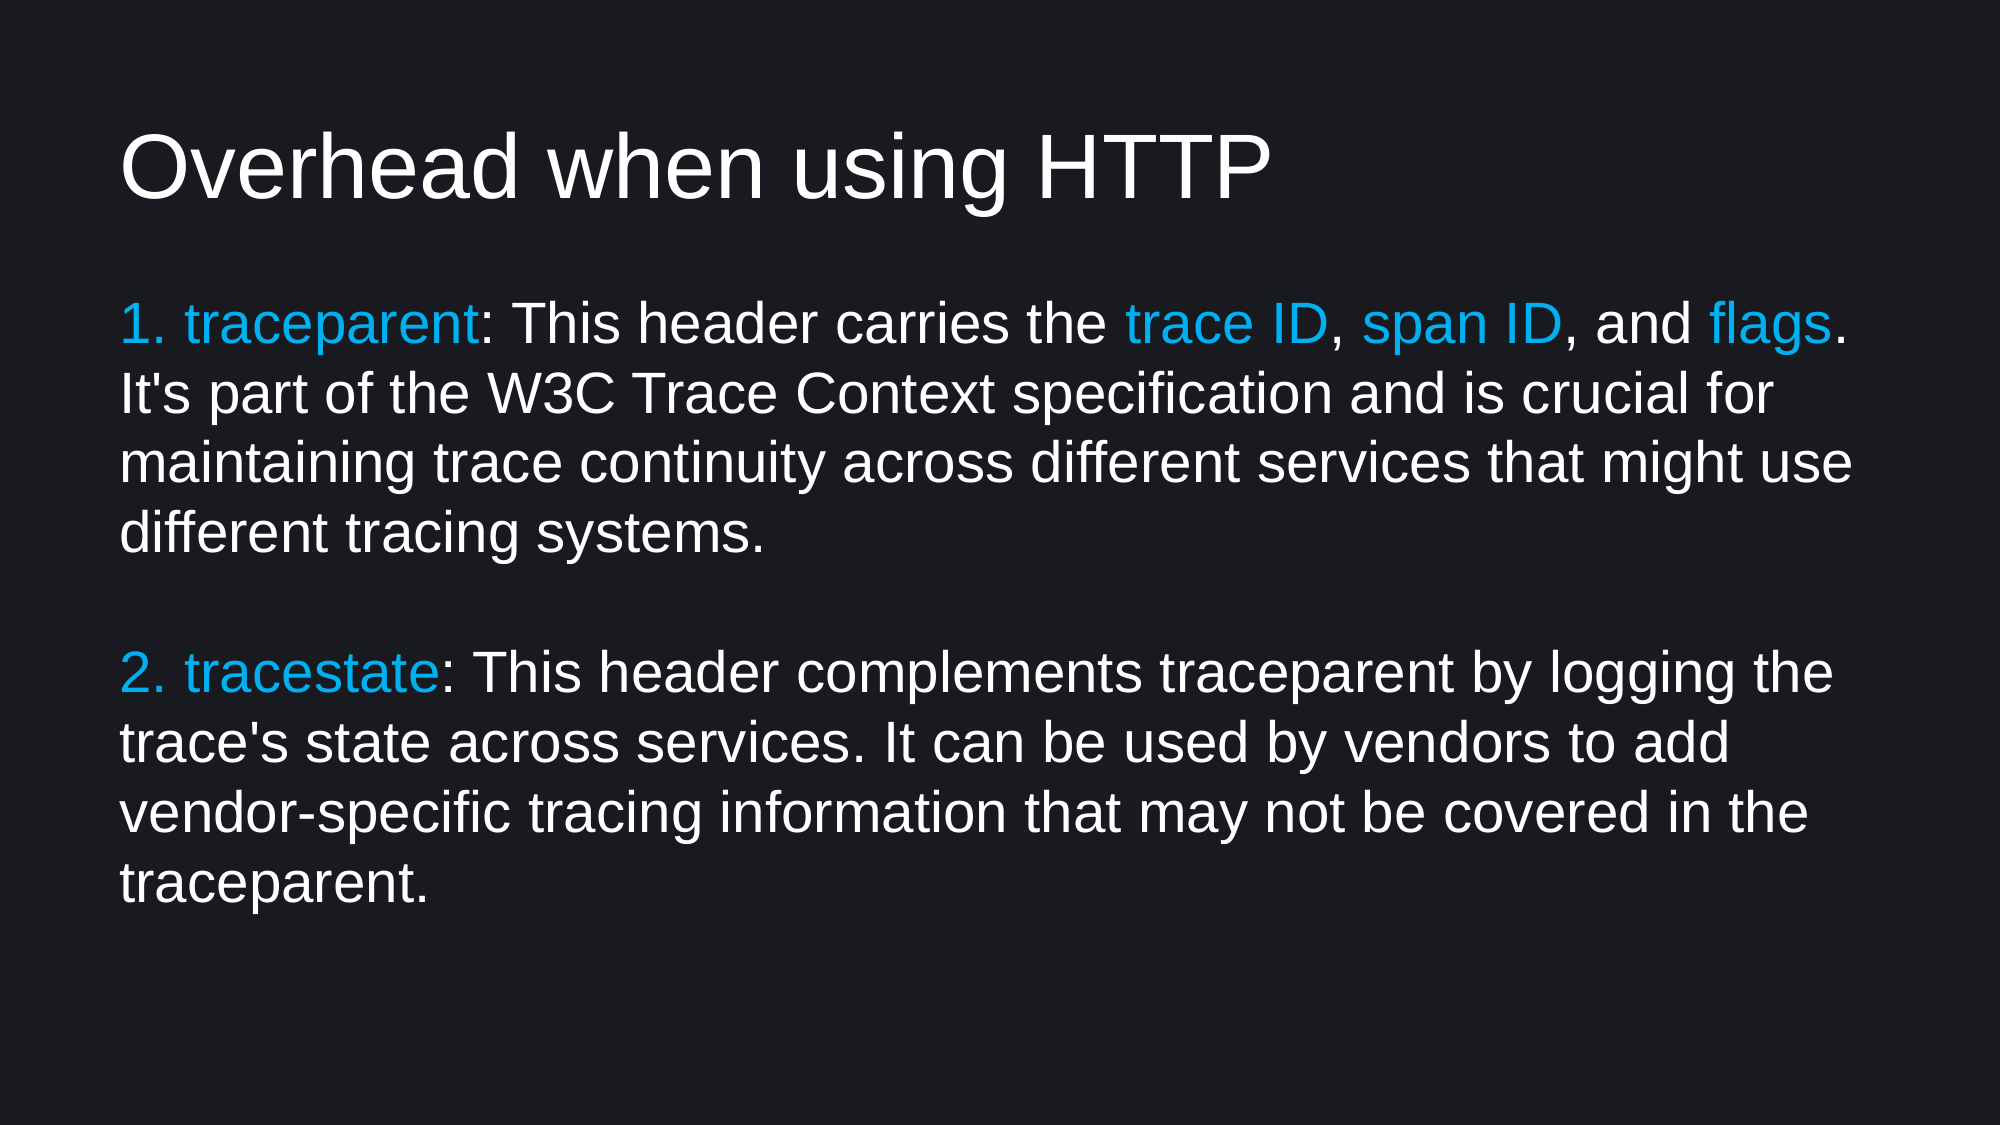

# Overhead when using HTTP
 traceparent: This header carries the trace ID, span ID, and flags. It's part of the W3C Trace Context specification and is crucial for maintaining trace continuity across different services that might use different tracing systems.
 tracestate: This header complements traceparent by logging the trace's state across services. It can be used by vendors to add vendor-specific tracing information that may not be covered in the traceparent.